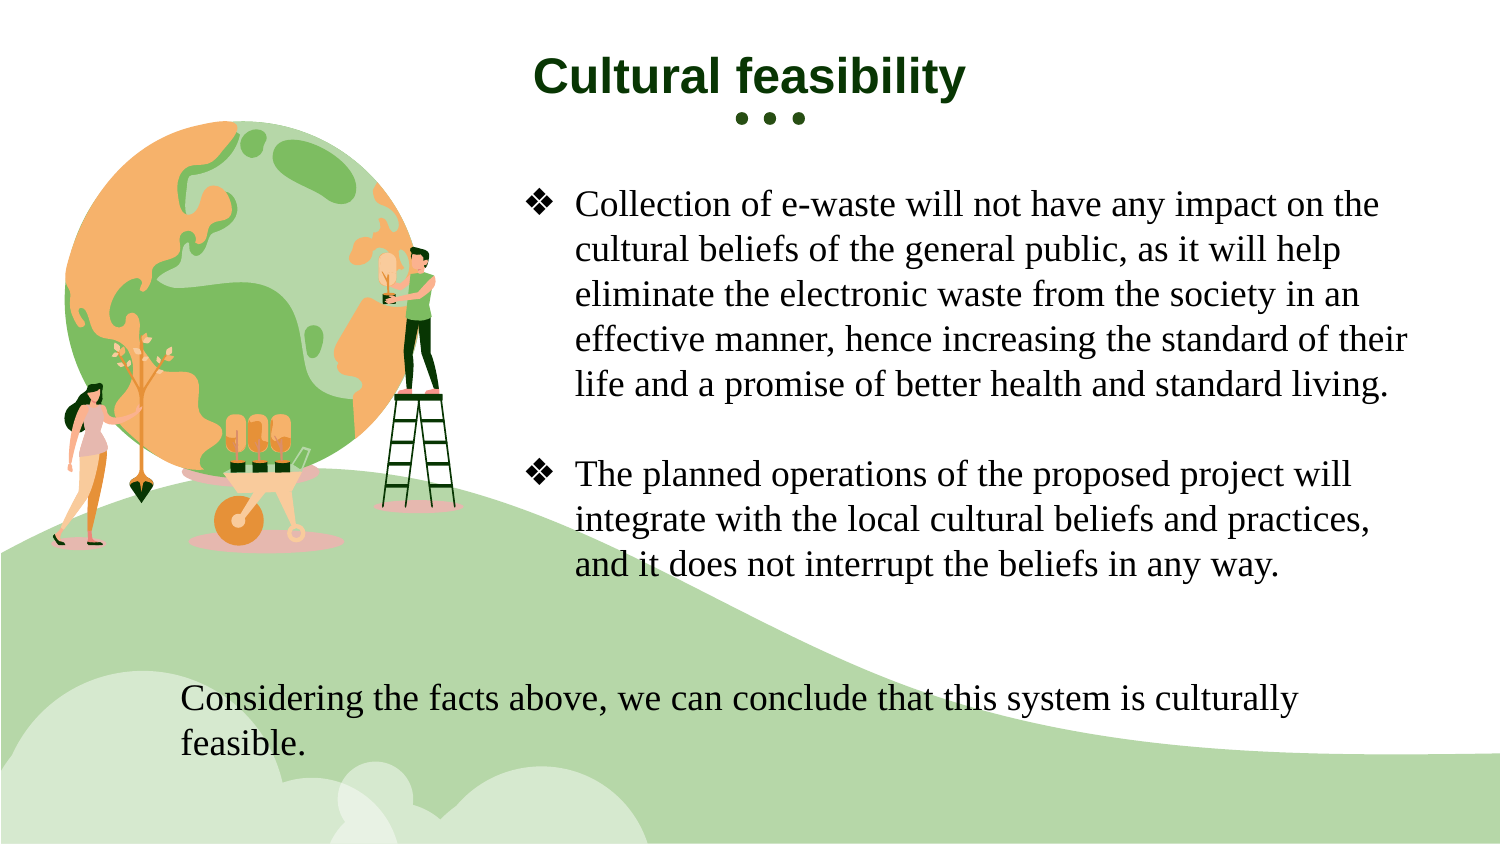

# Cultural feasibility

Collection of e-waste will not have any impact on the cultural beliefs of the general public, as it will help eliminate the electronic waste from the society in an effective manner, hence increasing the standard of their life and a promise of better health and standard living.

The planned operations of the proposed project will integrate with the local cultural beliefs and practices, and it does not interrupt the beliefs in any way.
Considering the facts above, we can conclude that this system is culturally feasible.